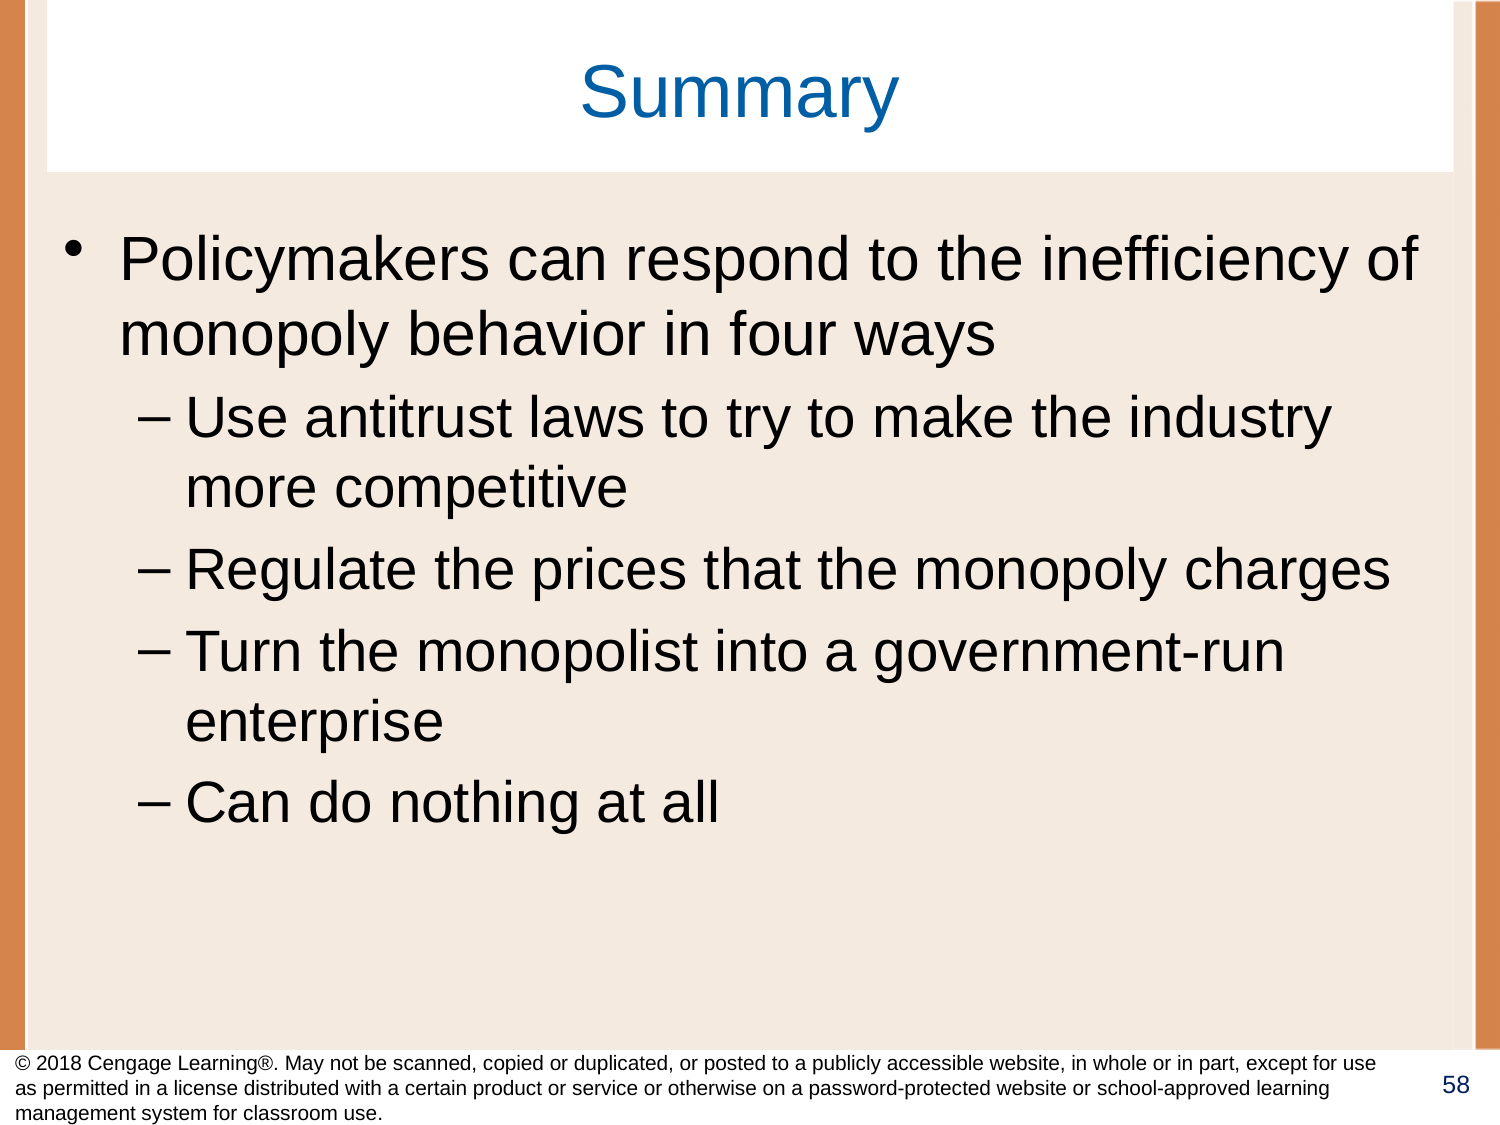

# Summary
Policymakers can respond to the inefficiency of monopoly behavior in four ways
Use antitrust laws to try to make the industry more competitive
Regulate the prices that the monopoly charges
Turn the monopolist into a government-run enterprise
Can do nothing at all
© 2018 Cengage Learning®. May not be scanned, copied or duplicated, or posted to a publicly accessible website, in whole or in part, except for use as permitted in a license distributed with a certain product or service or otherwise on a password-protected website or school-approved learning management system for classroom use.
58